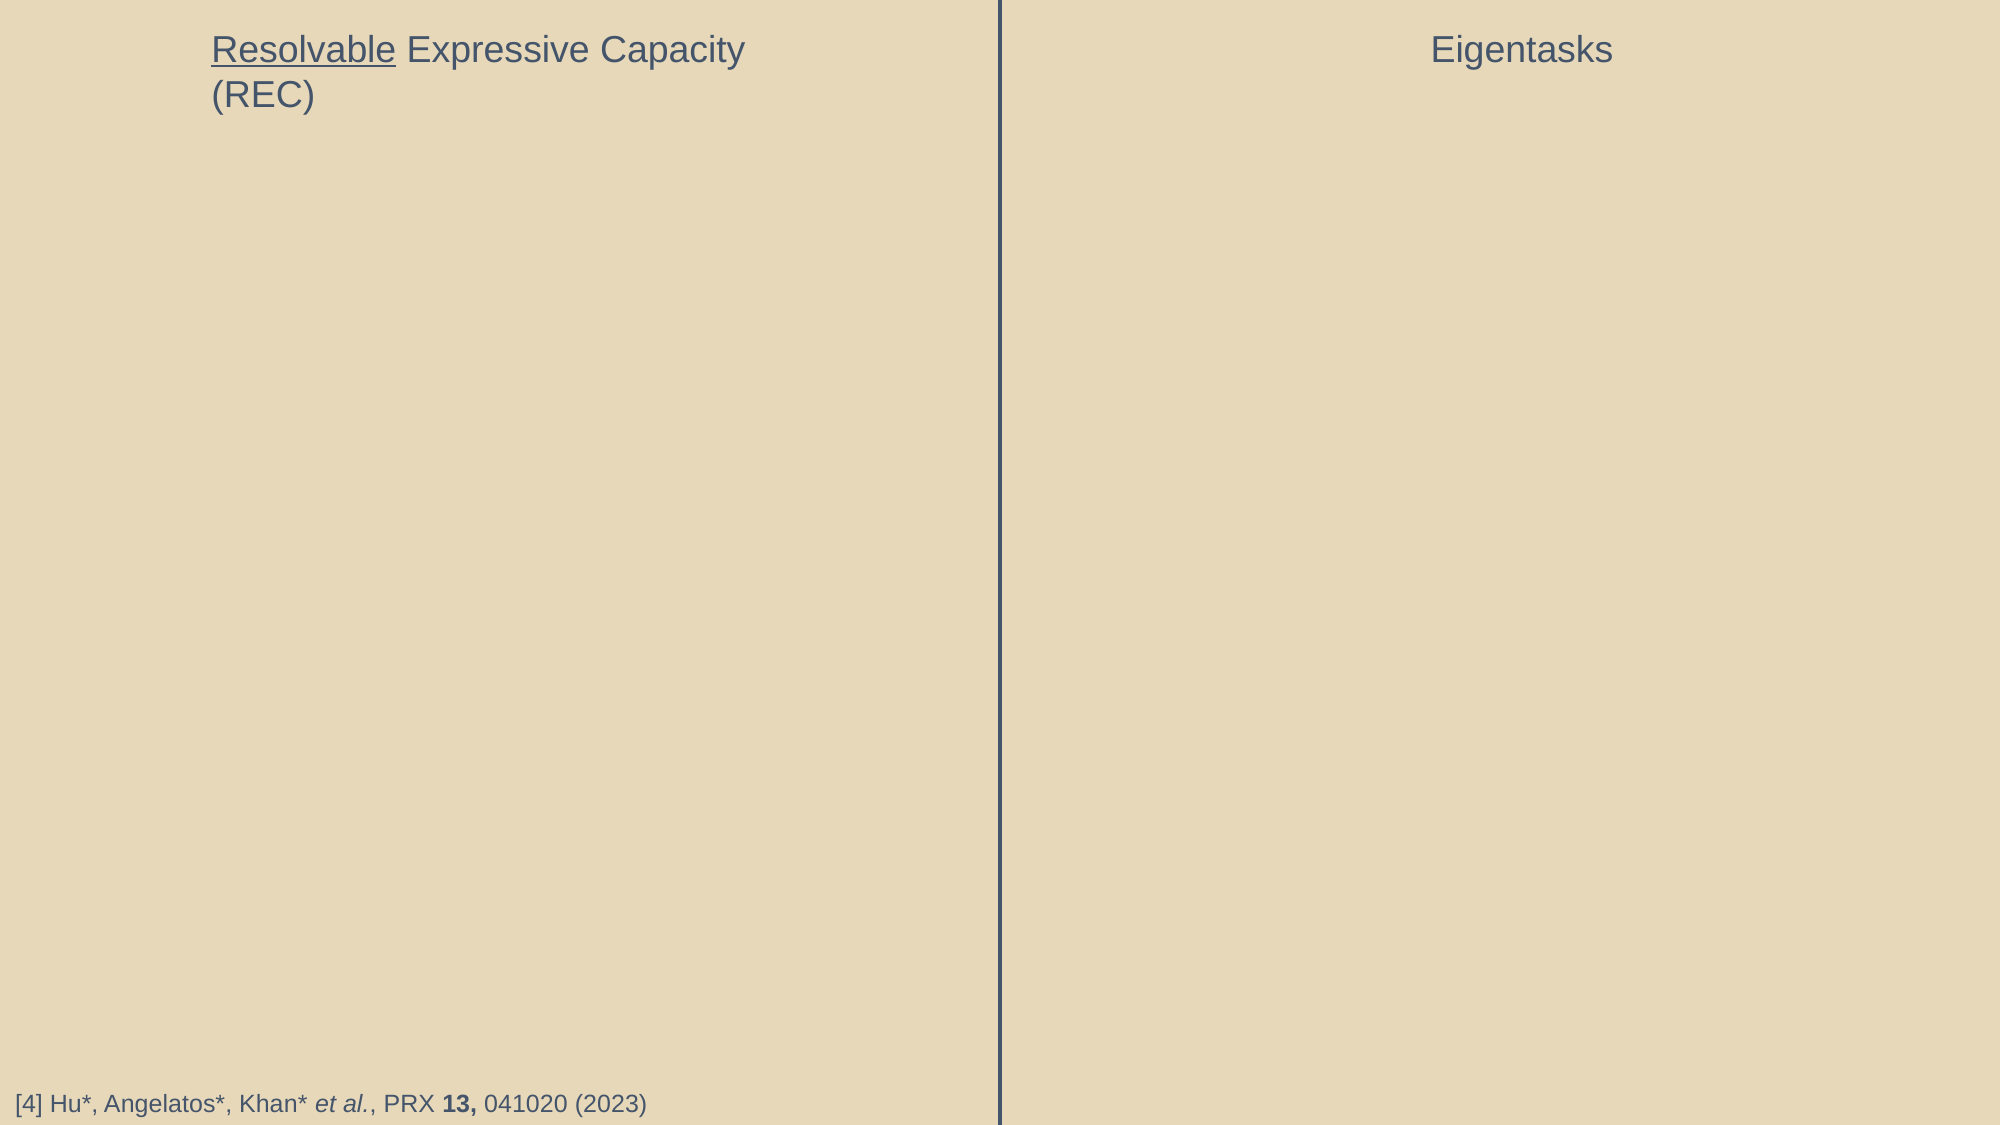

Resolvable Expressive Capacity (REC)

Eigentasks
[4] Hu*, Angelatos*, Khan* et al., PRX 13, 041020 (2023)